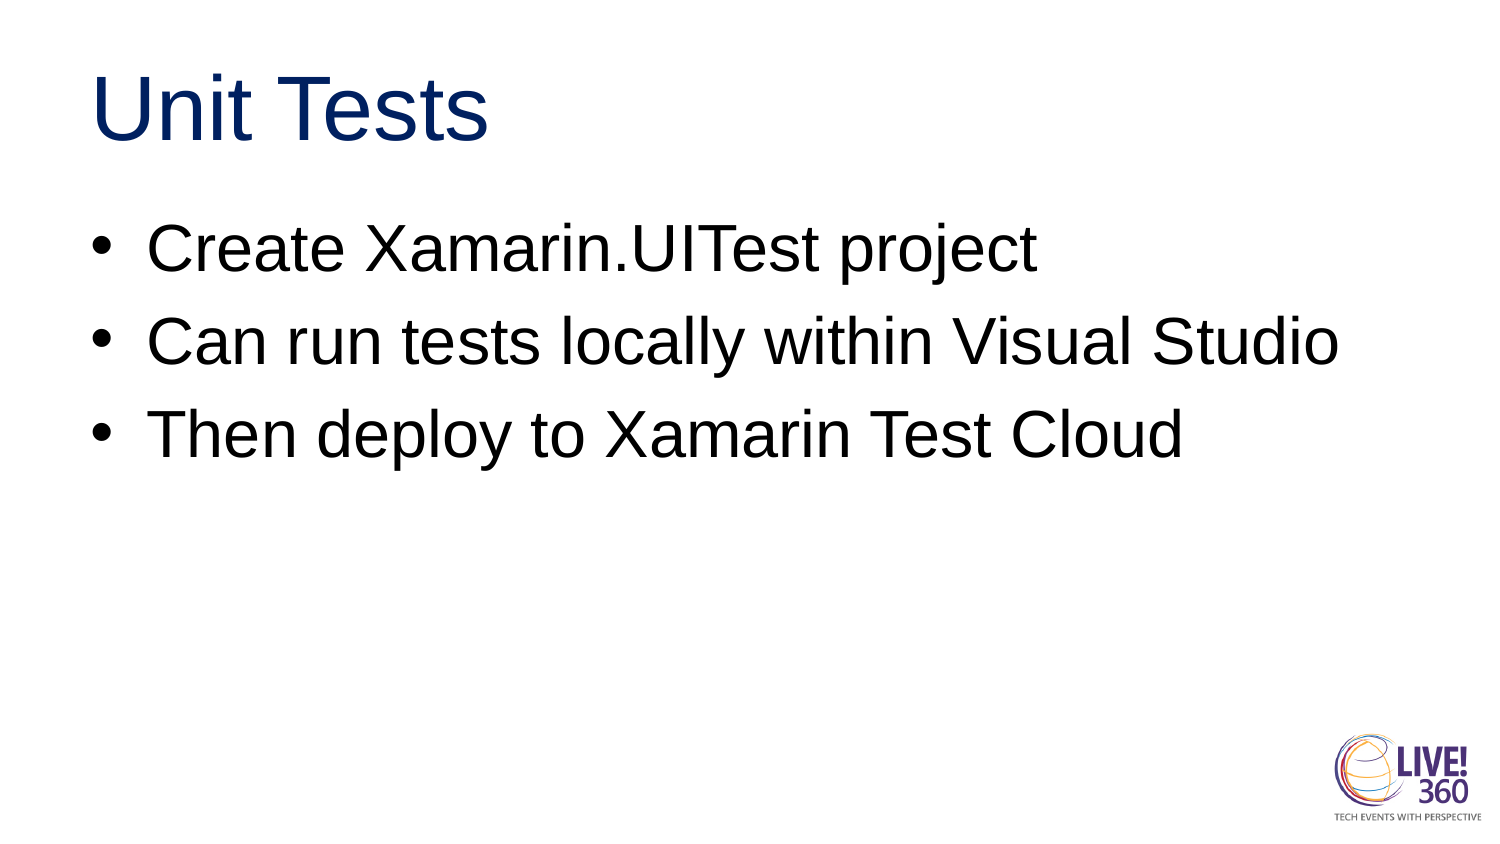

# Unit Tests
Create Xamarin.UITest project
Can run tests locally within Visual Studio
Then deploy to Xamarin Test Cloud